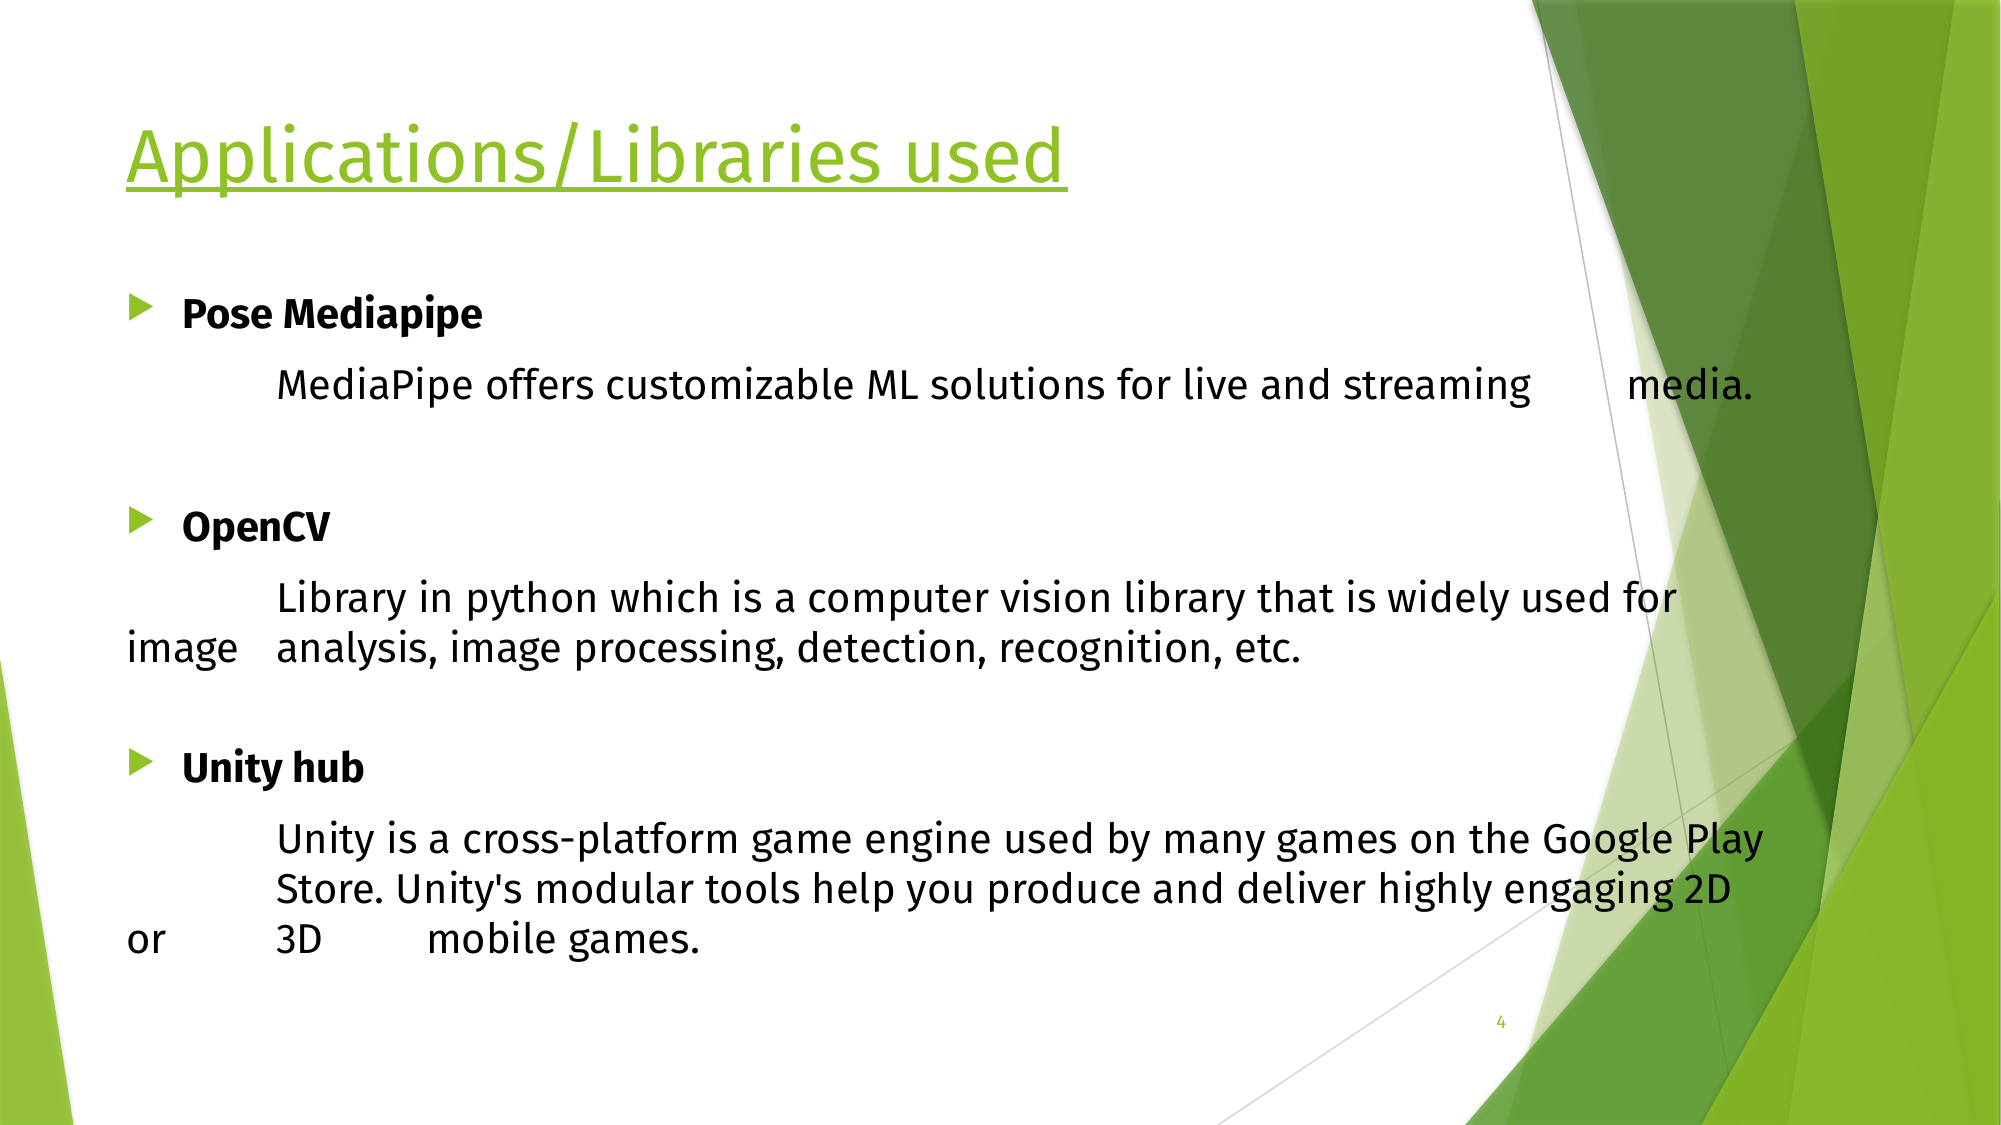

# Applications/Libraries used
Pose Mediapipe
	MediaPipe offers customizable ML solutions for live and streaming 	media.

OpenCV
	Library in python which is a computer vision library that is widely used for image 	analysis, image processing, detection, recognition, etc.
Unity hub
	Unity is a cross-platform game engine used by many games on the Google Play 	Store. Unity's modular tools help you produce and deliver highly engaging 2D or 	3D 	mobile games.
4